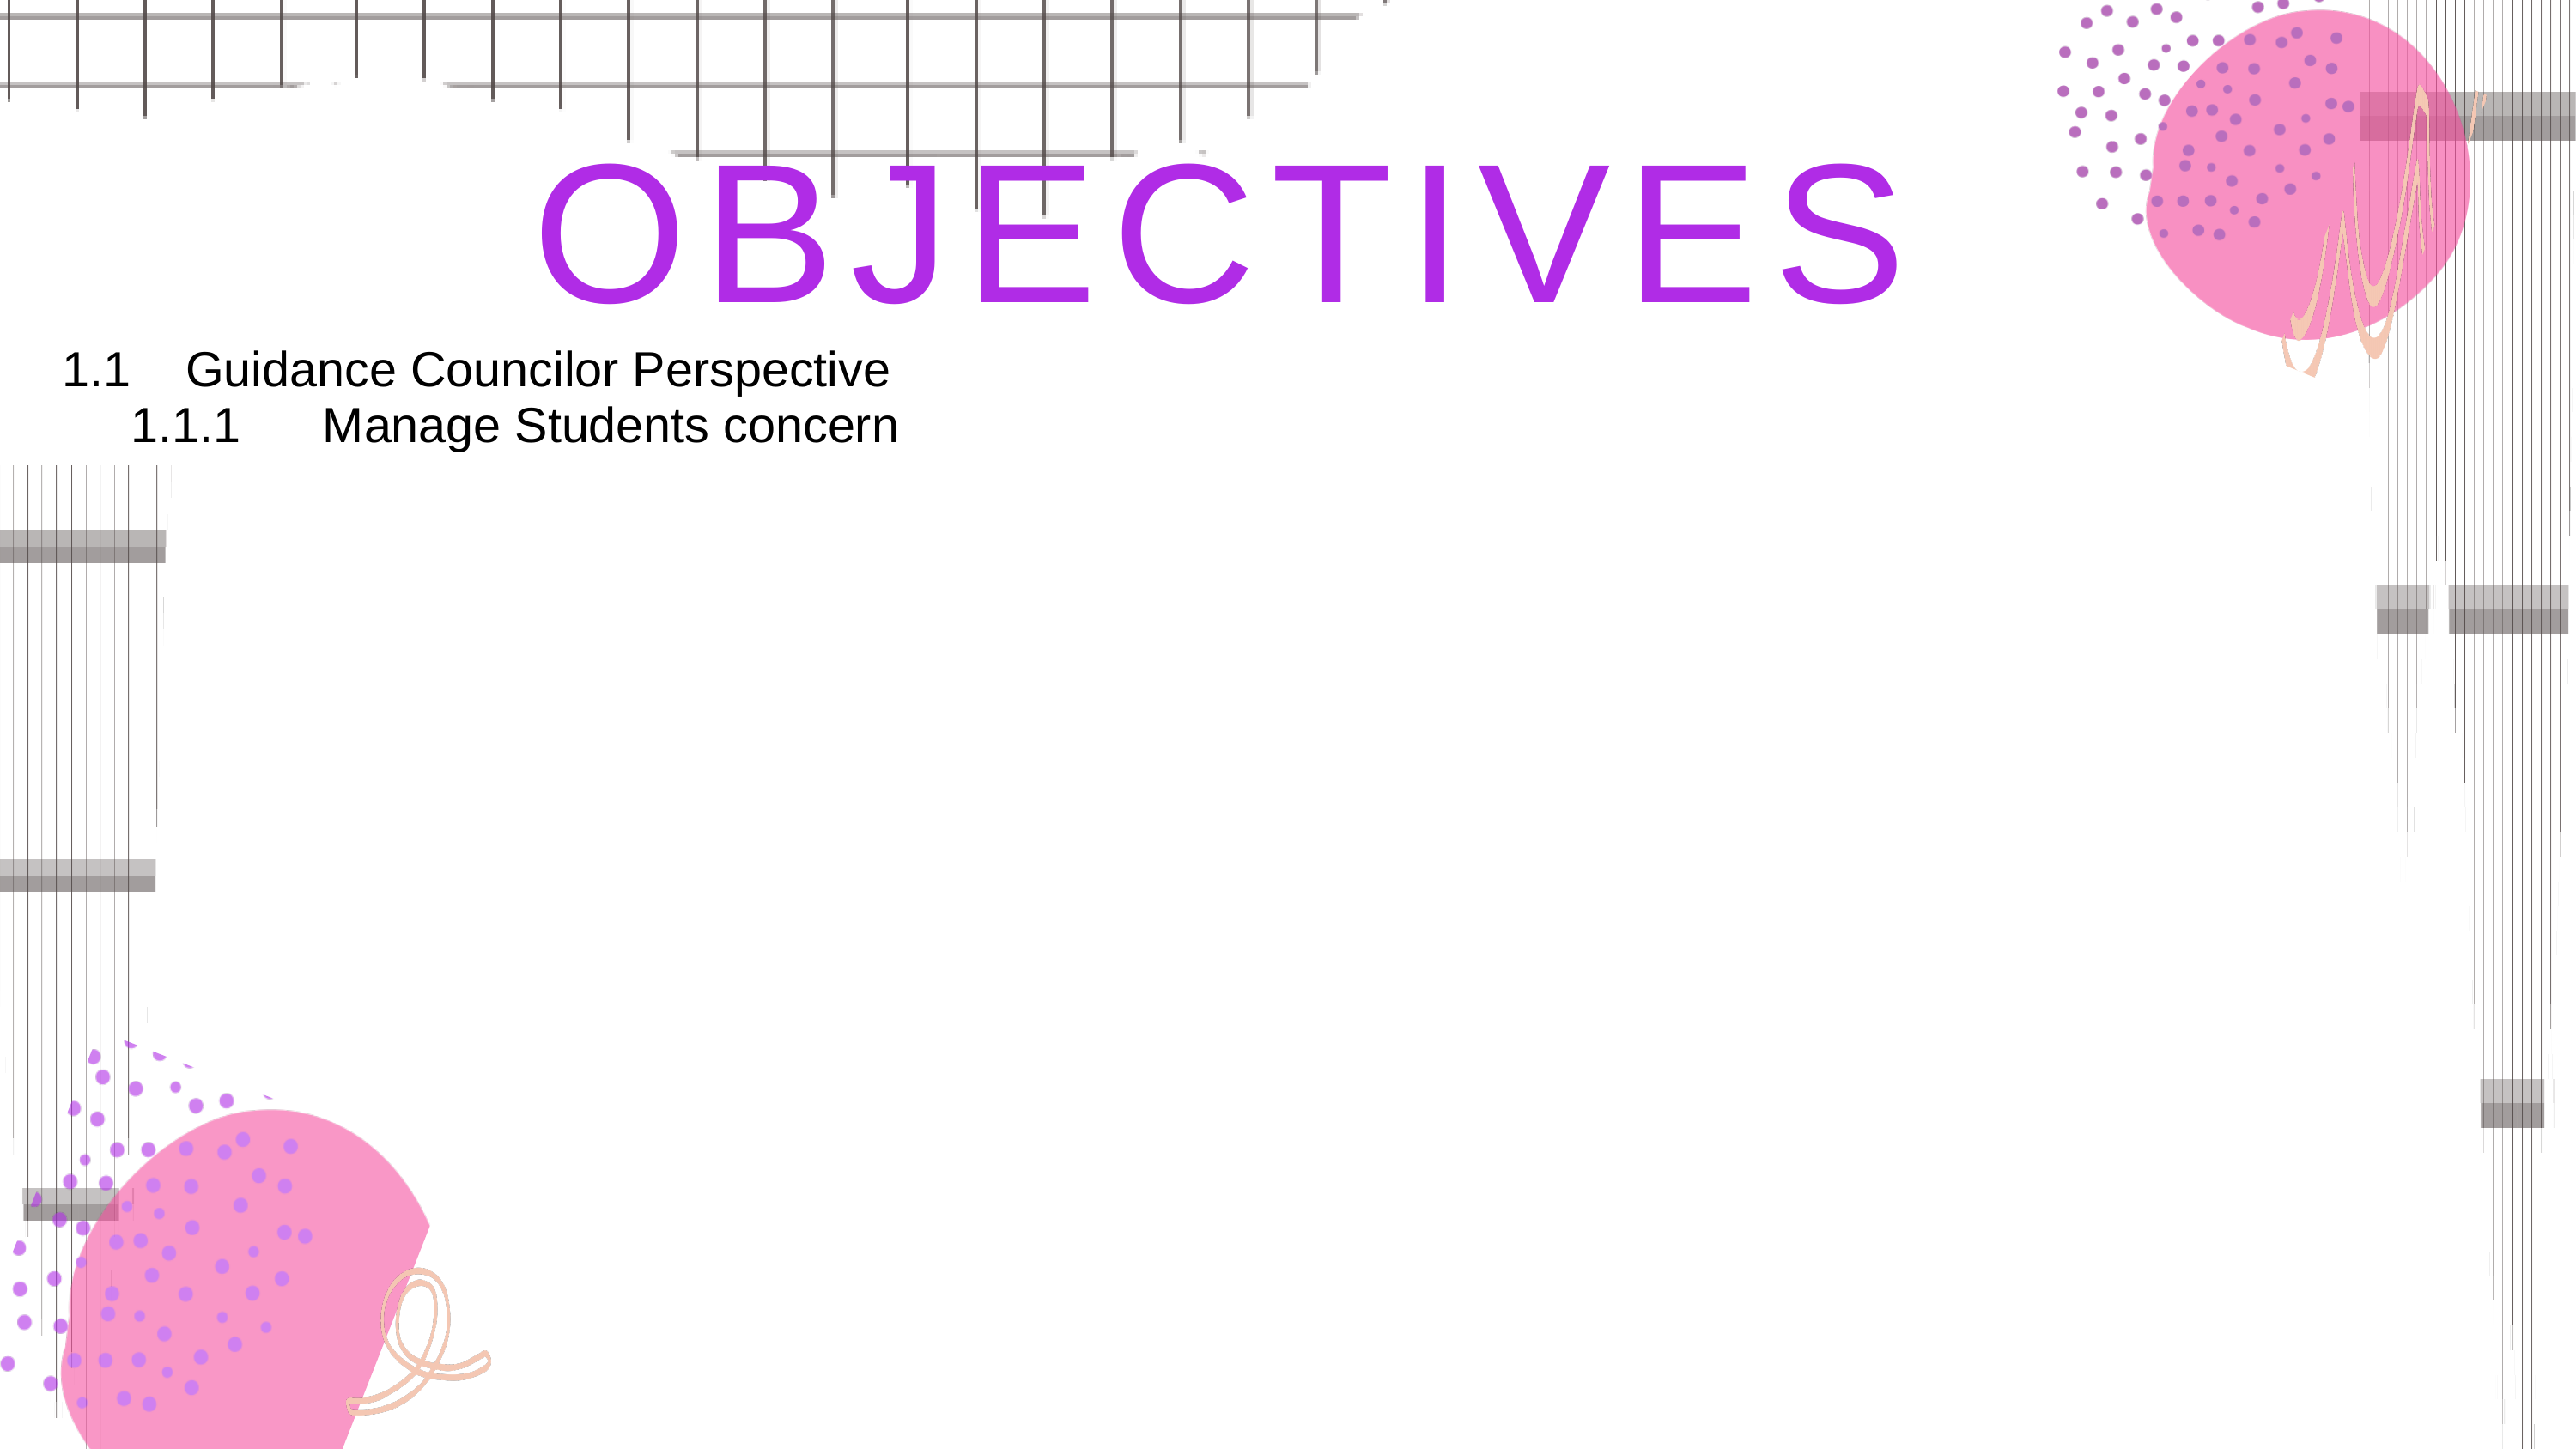

OBJECTIVES

1.1    Guidance Councilor Perspective
     1.1.1      Manage Students concern